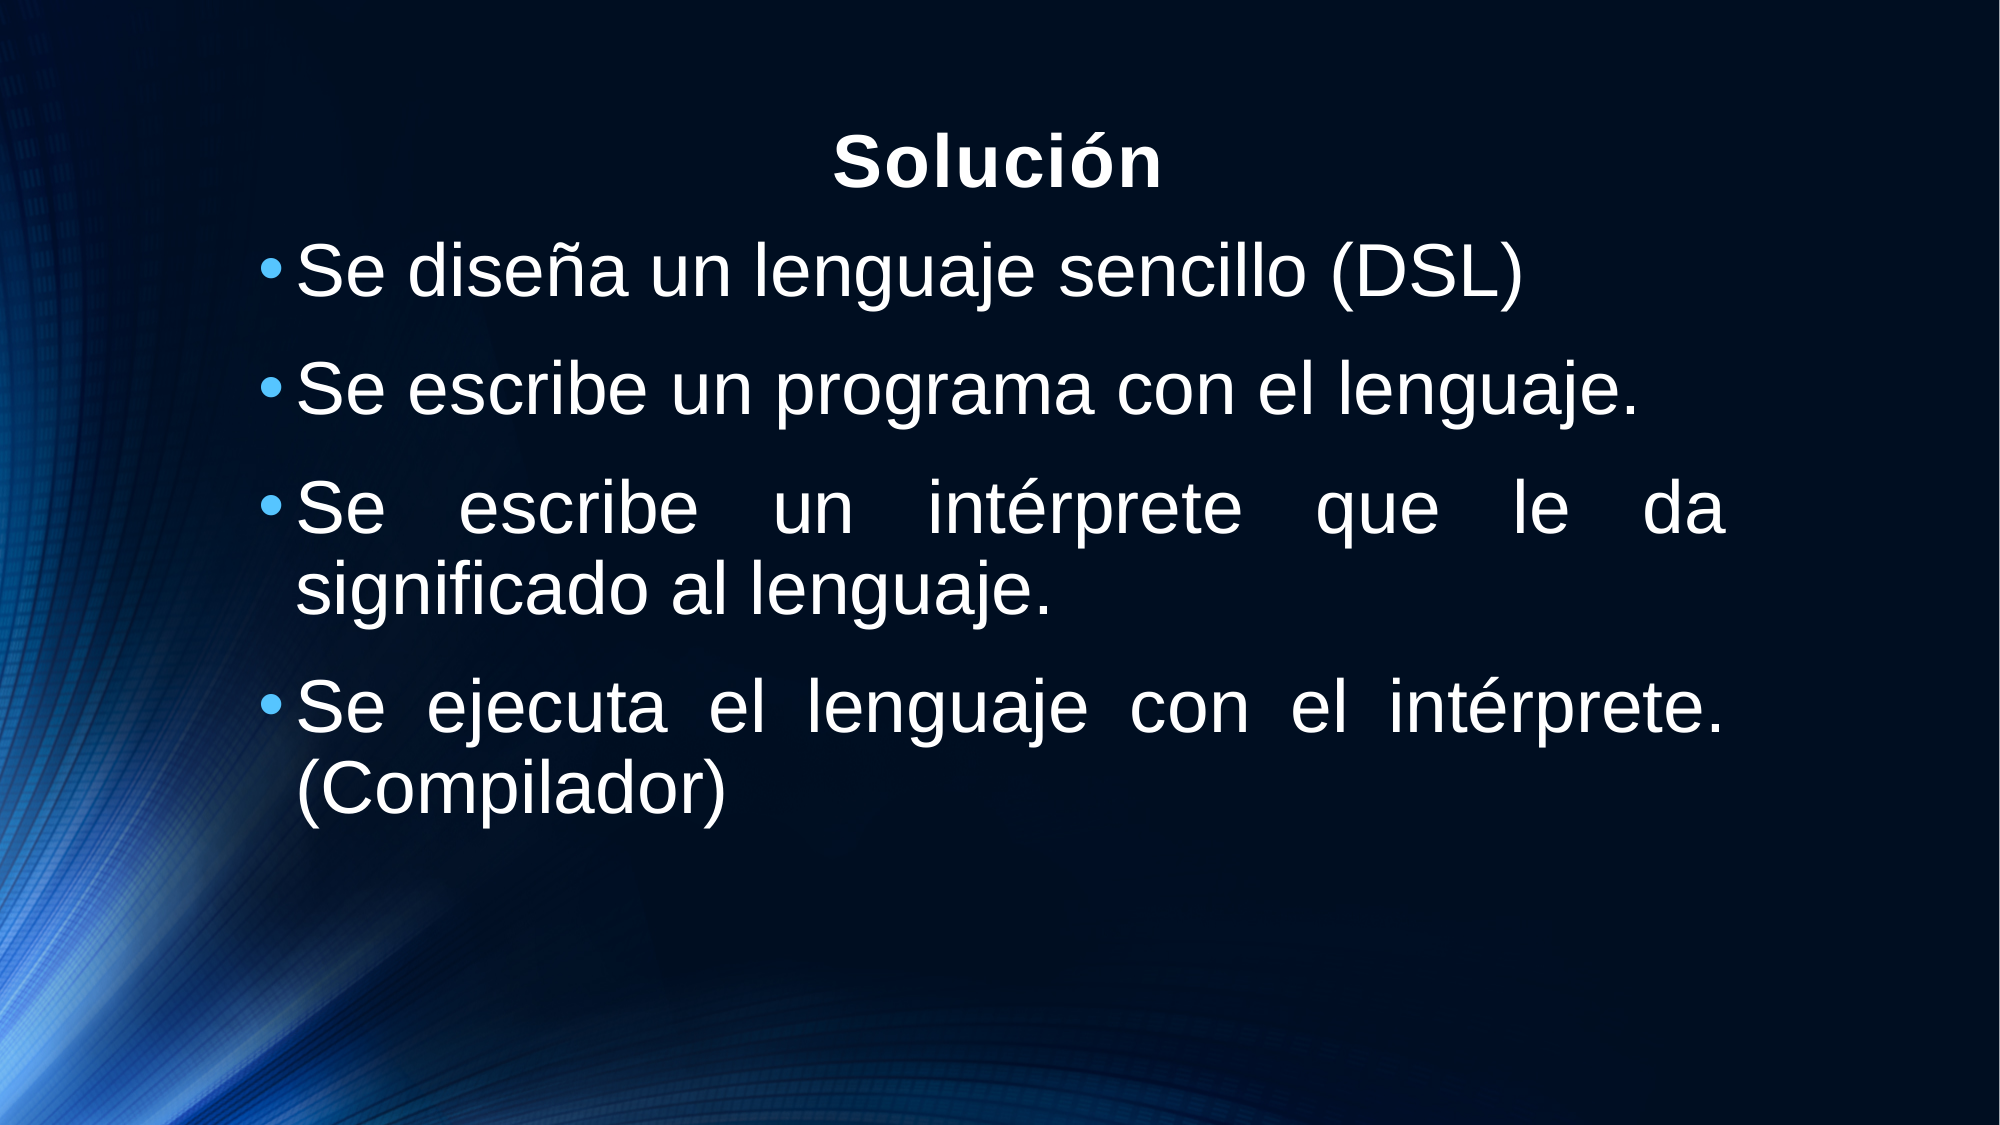

# Solución
Se diseña un lenguaje sencillo (DSL)
Se escribe un programa con el lenguaje.
Se escribe un intérprete que le da significado al lenguaje.
Se ejecuta el lenguaje con el intérprete. (Compilador)